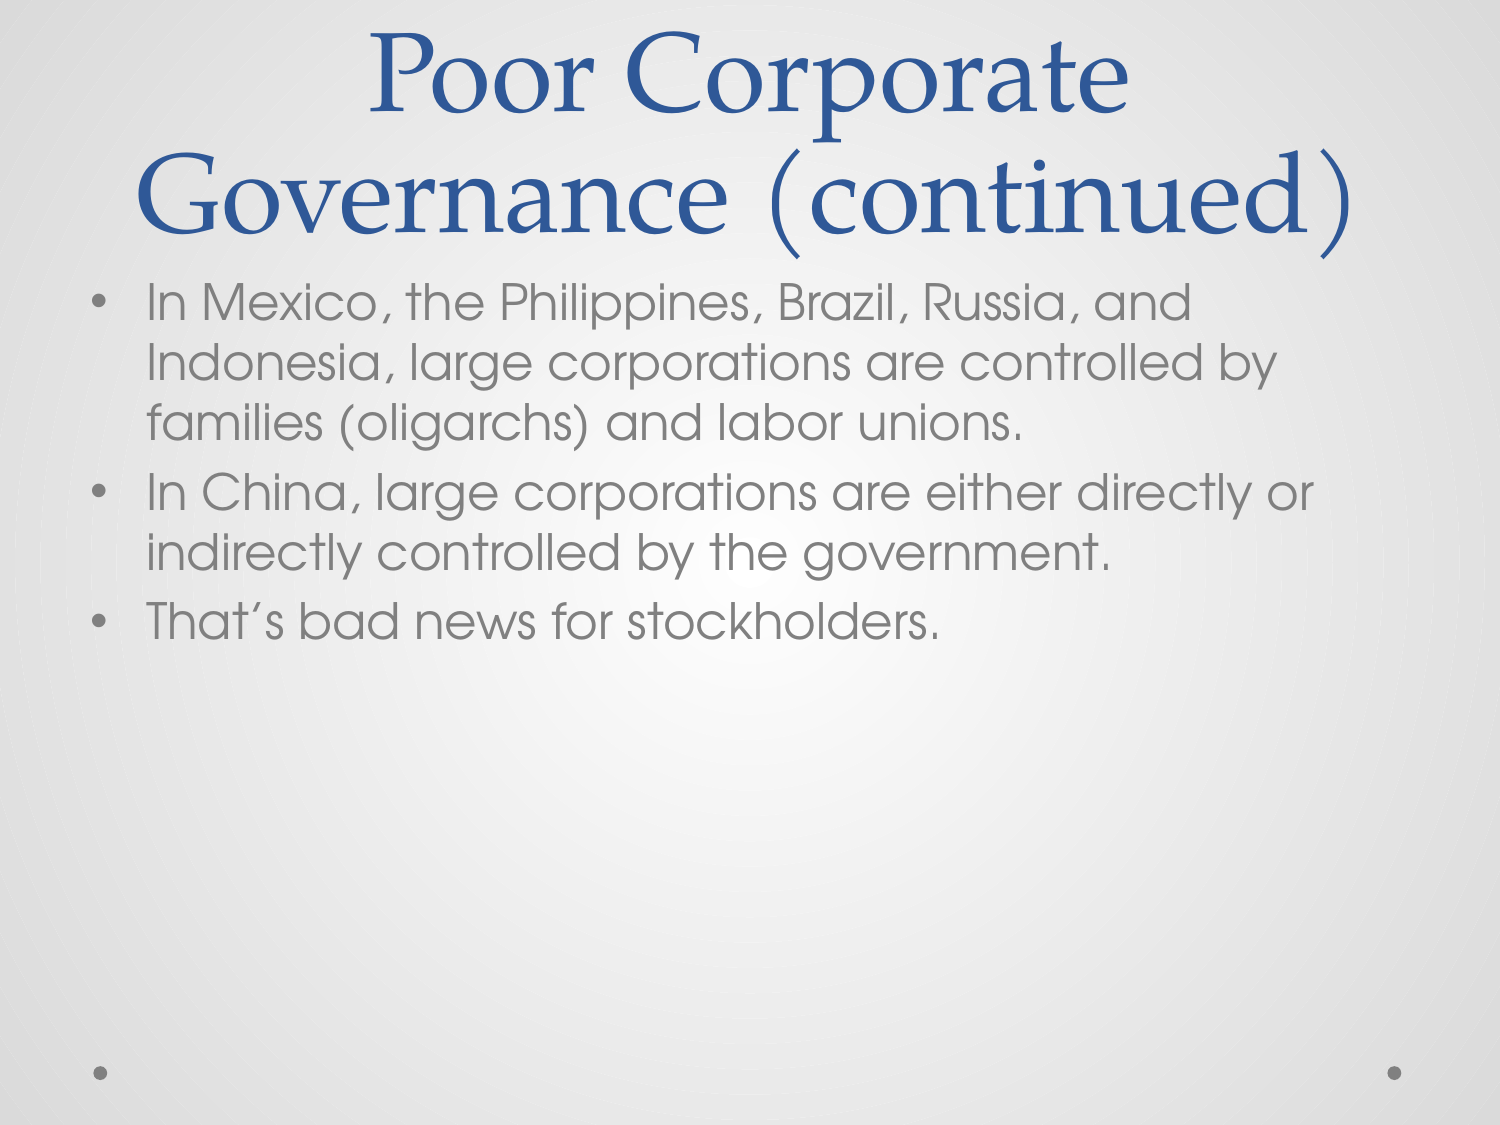

# Poor Corporate Governance (continued)
In Mexico, the Philippines, Brazil, Russia, and Indonesia, large corporations are controlled by families (oligarchs) and labor unions.
In China, large corporations are either directly or indirectly controlled by the government.
That’s bad news for stockholders.